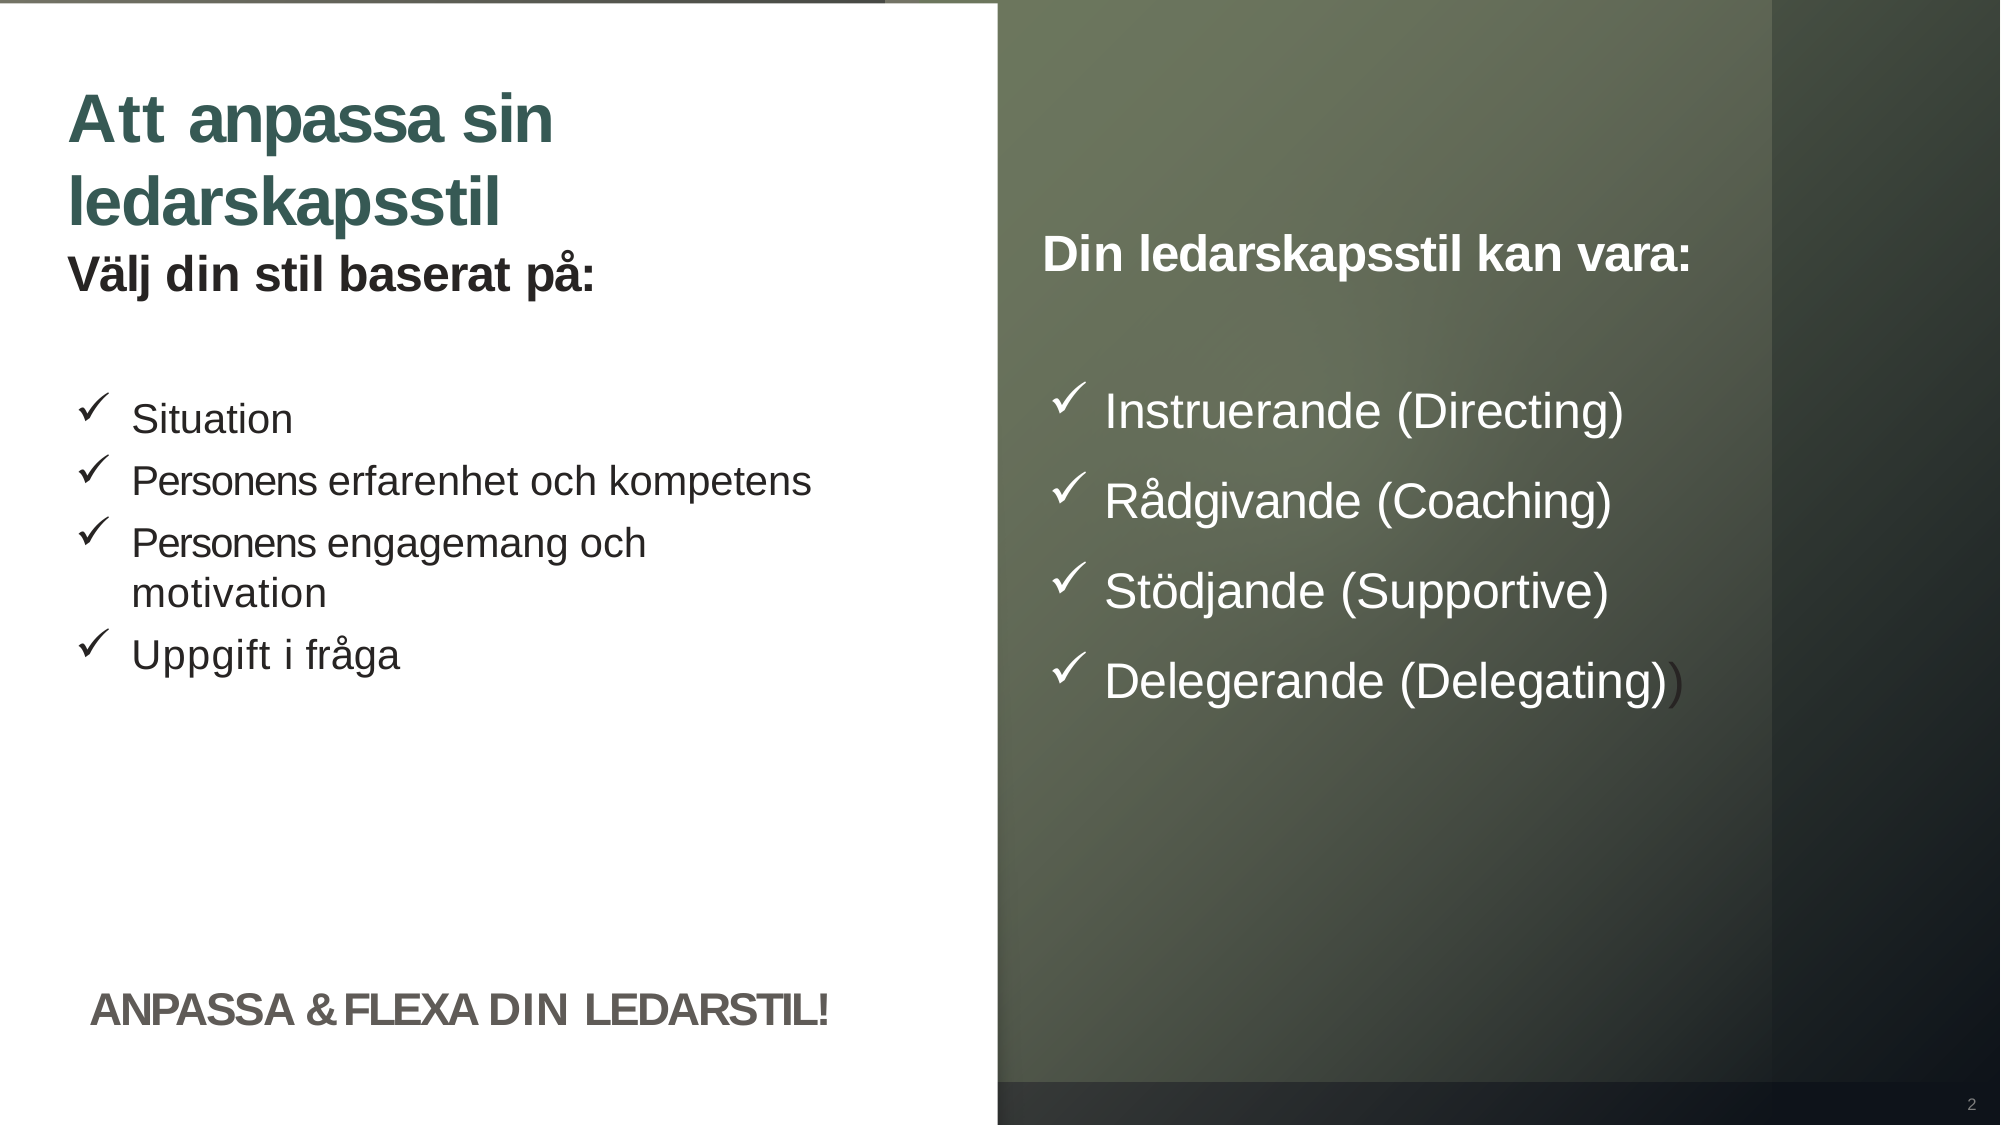

# Att anpassa sin ledarskapsstil…
Din ledarskapsstil kan vara:
Välj din stil baserat på:
Instruerande (Directing)
Rådgivande (Coaching)
Stödjande (Supportive)
Delegerande (Delegating))
Situation
Personens erfarenhet och kompetens
Personens engagemang och motivation
Uppgift i fråga
ANPASSA &FLEXA DIN LEDARSTIL!
2